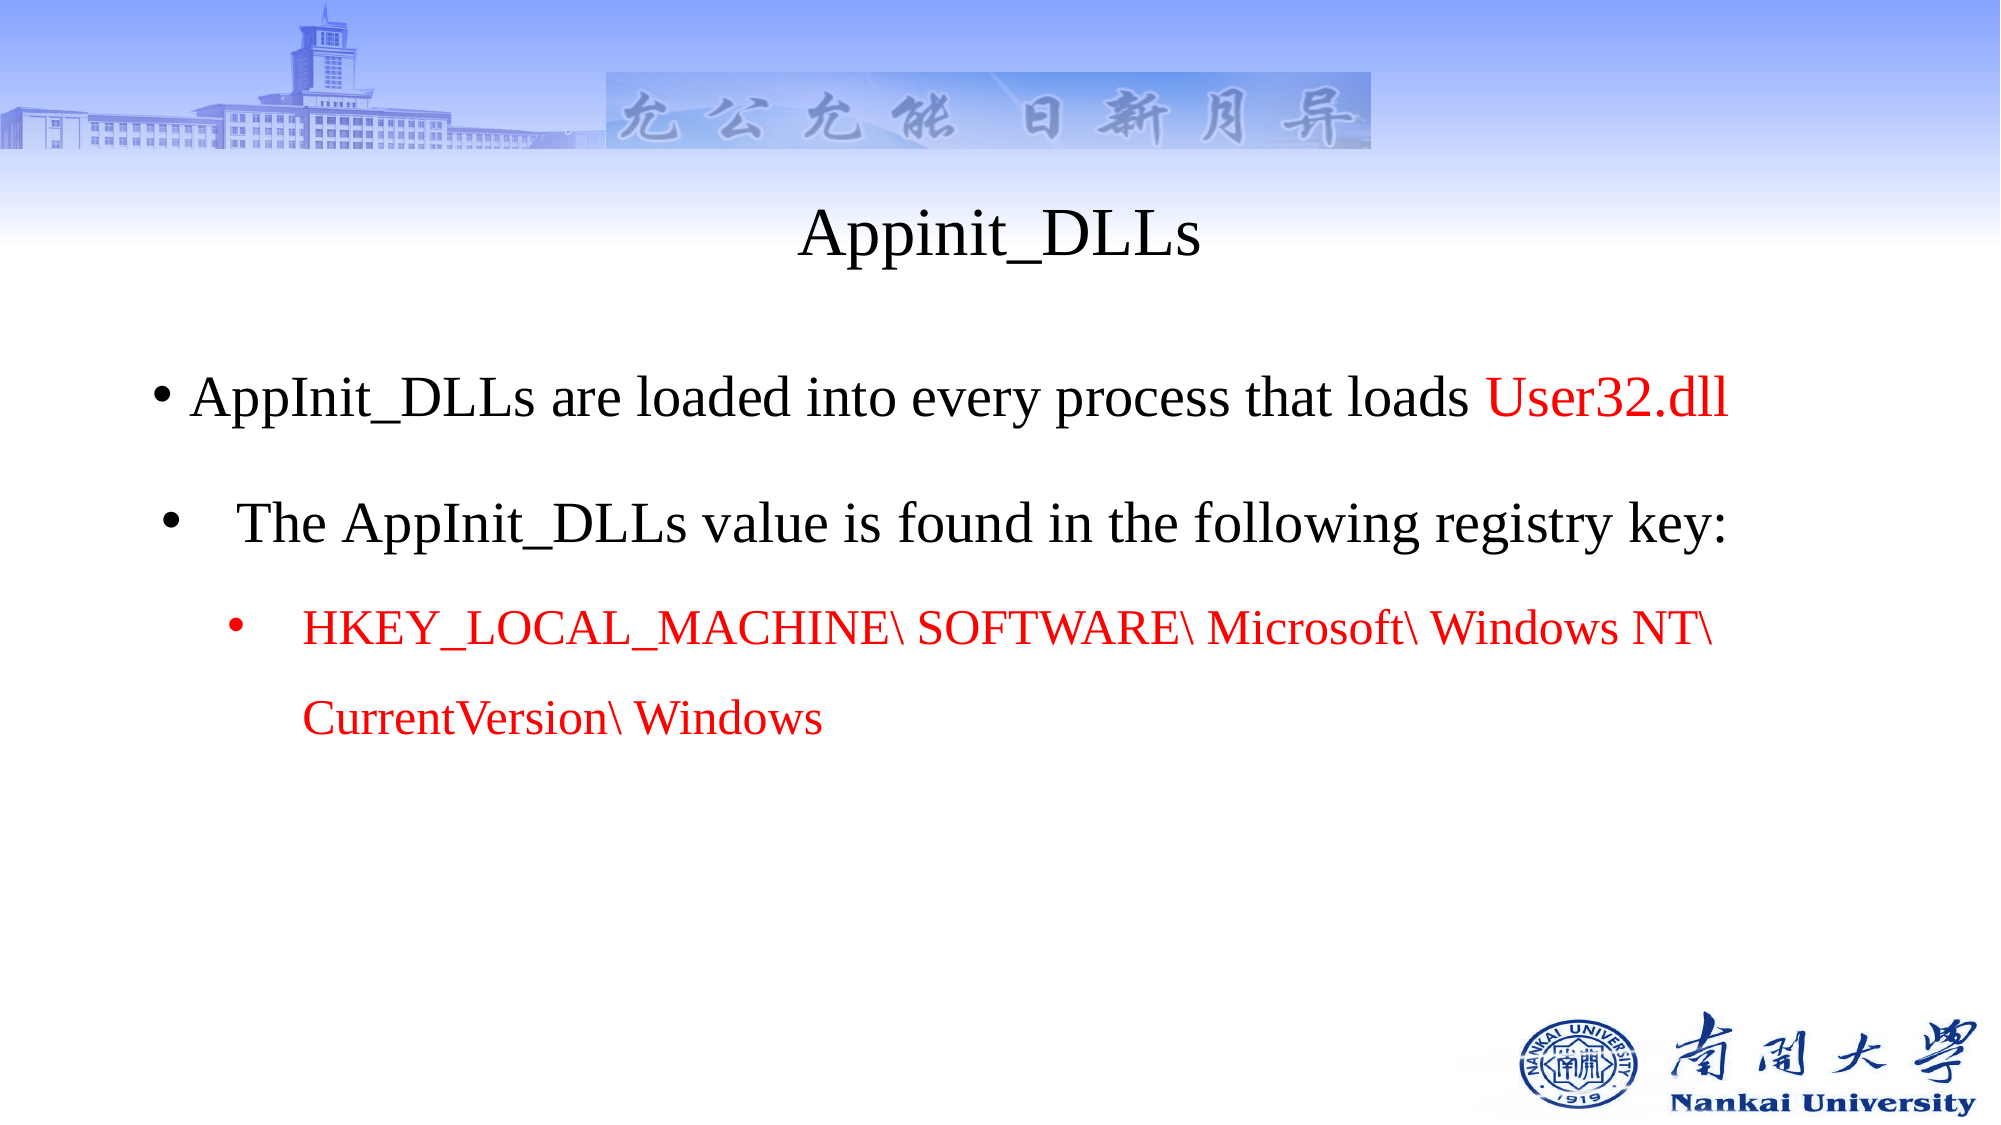

# Appinit_DLLs
AppInit_DLLs are loaded into every process that loads User32.dll
The AppInit_DLLs value is found in the following registry key:
HKEY_LOCAL_MACHINE\ SOFTWARE\ Microsoft\ Windows NT\ CurrentVersion\ Windows